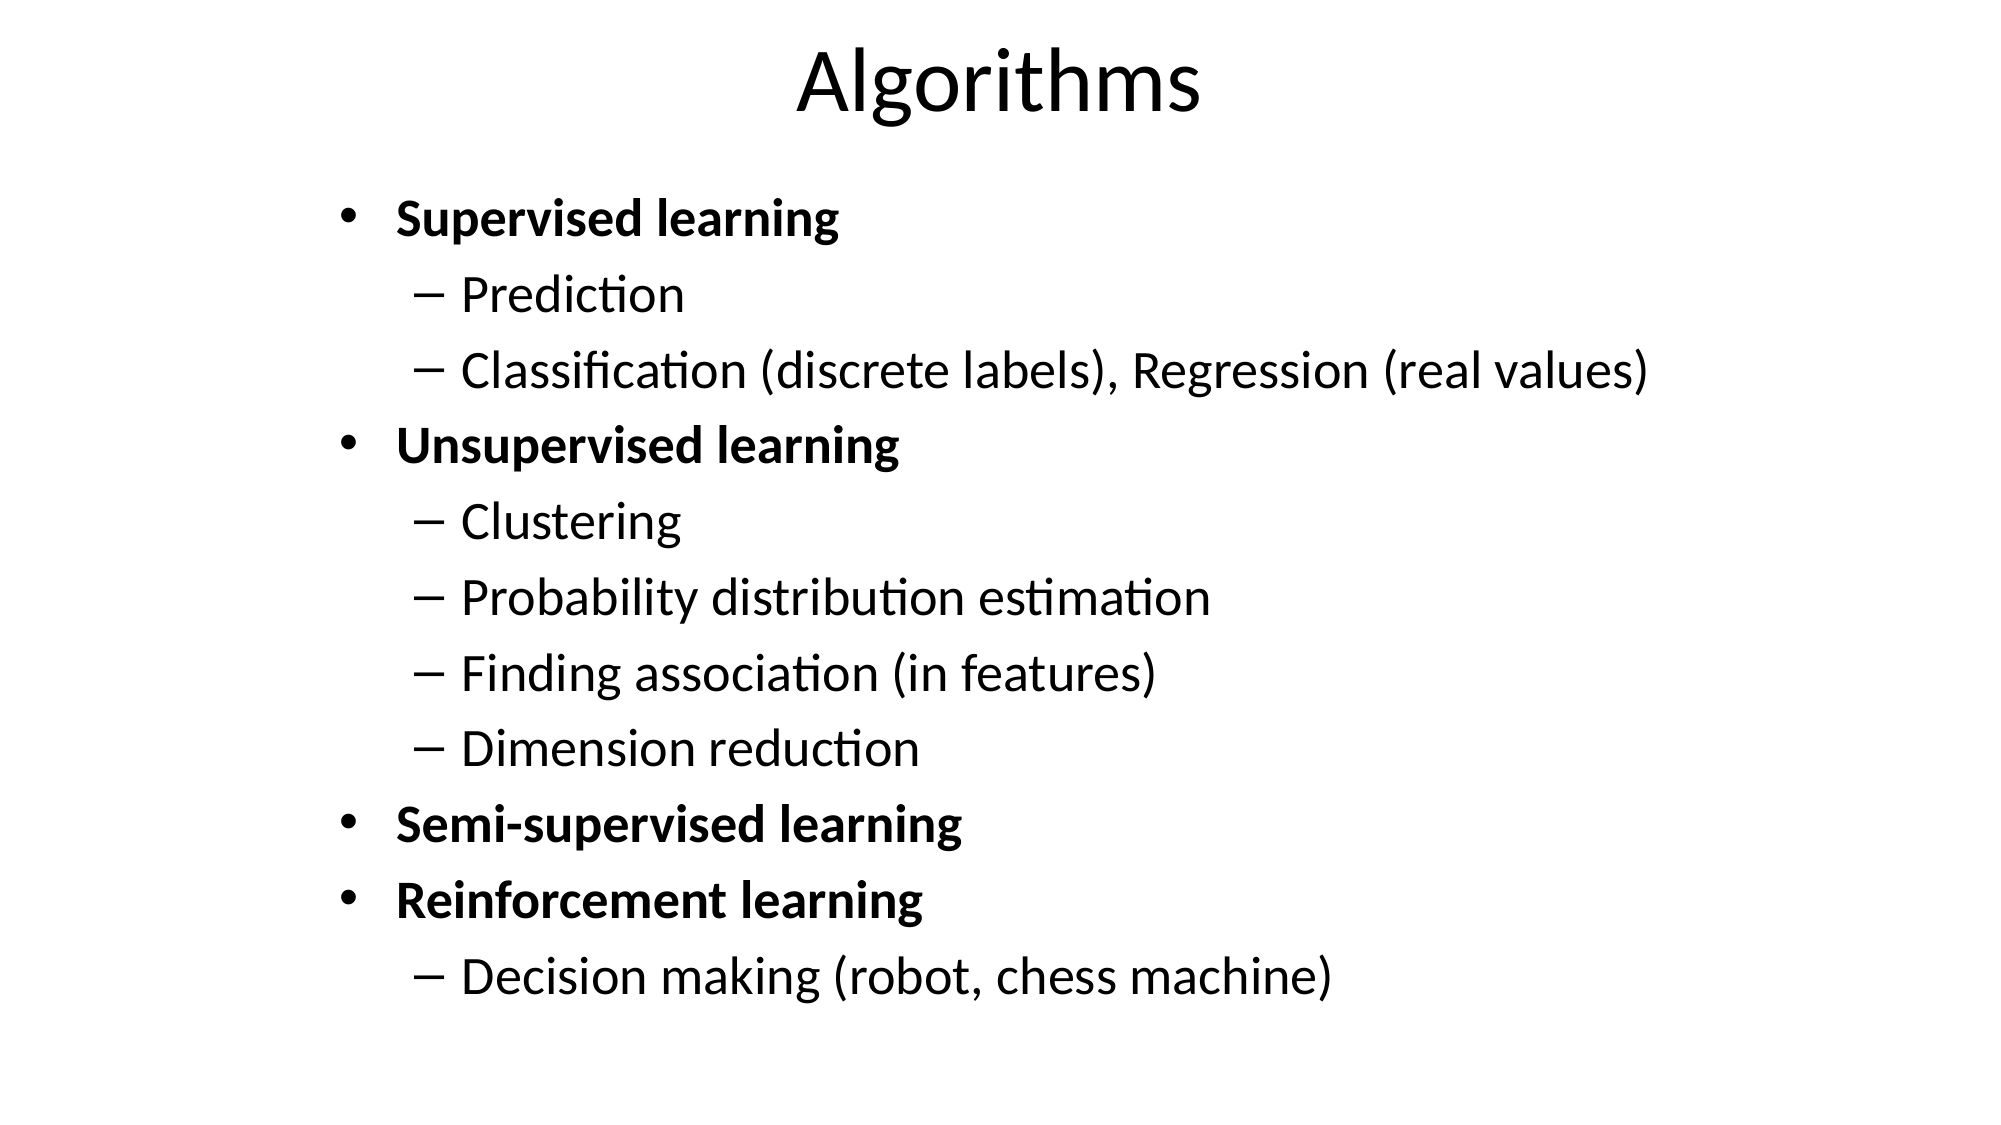

Algorithms
Supervised learning
Prediction
Classification (discrete labels), Regression (real values)
Unsupervised learning
Clustering
Probability distribution estimation
Finding association (in features)
Dimension reduction
Semi-supervised learning
Reinforcement learning
Decision making (robot, chess machine)

46